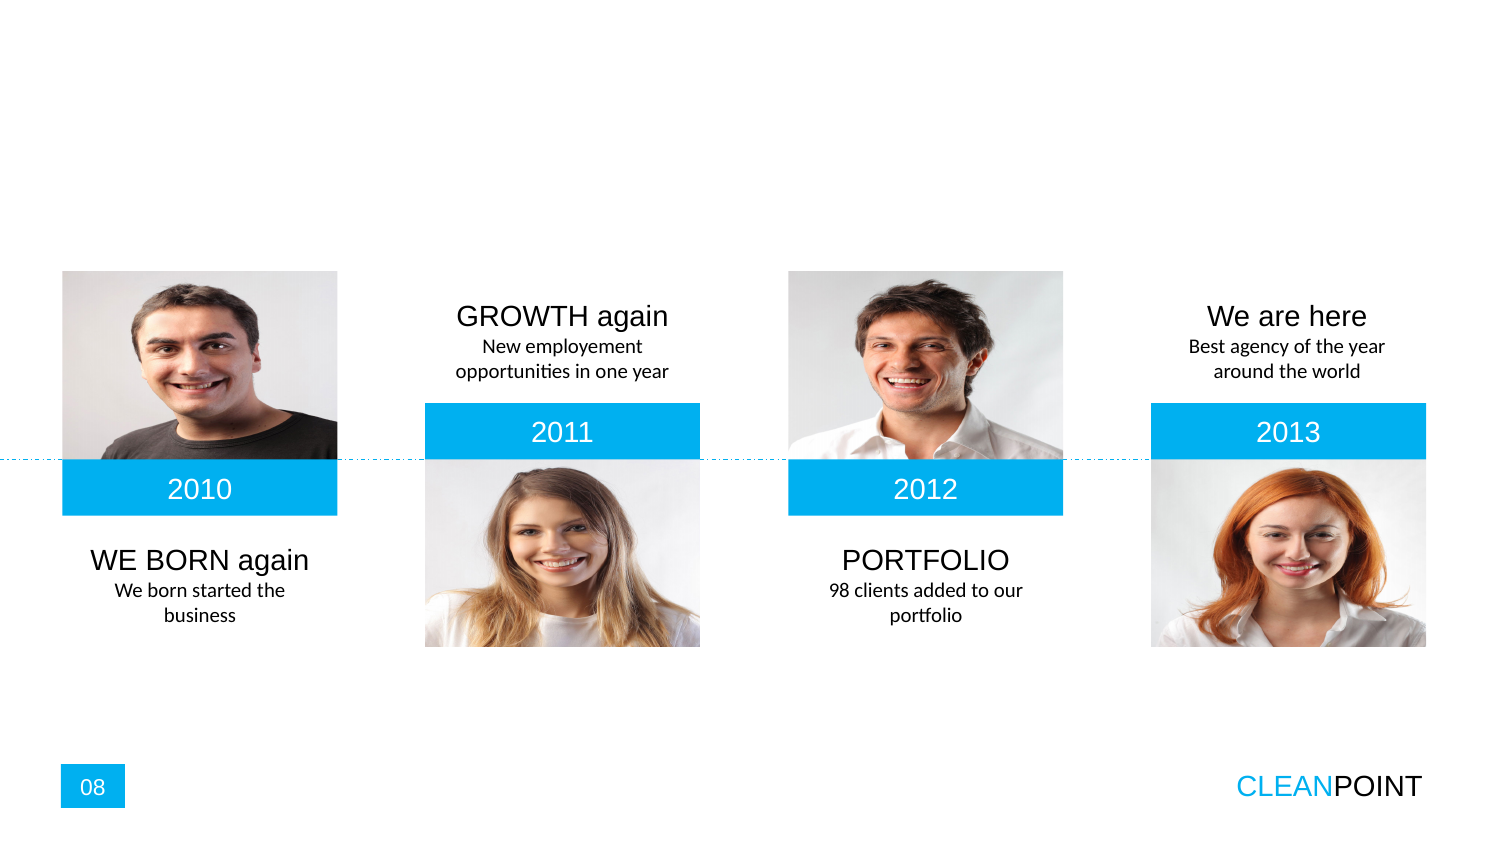

2010
WE BORN again
We born started the business
GROWTH again
New employement opportunities in one year
2011

2012
PORTFOLIO
98 clients added to our portfolio
We are here
Best agency of the year around the world
2013

CLEANPOINT
08